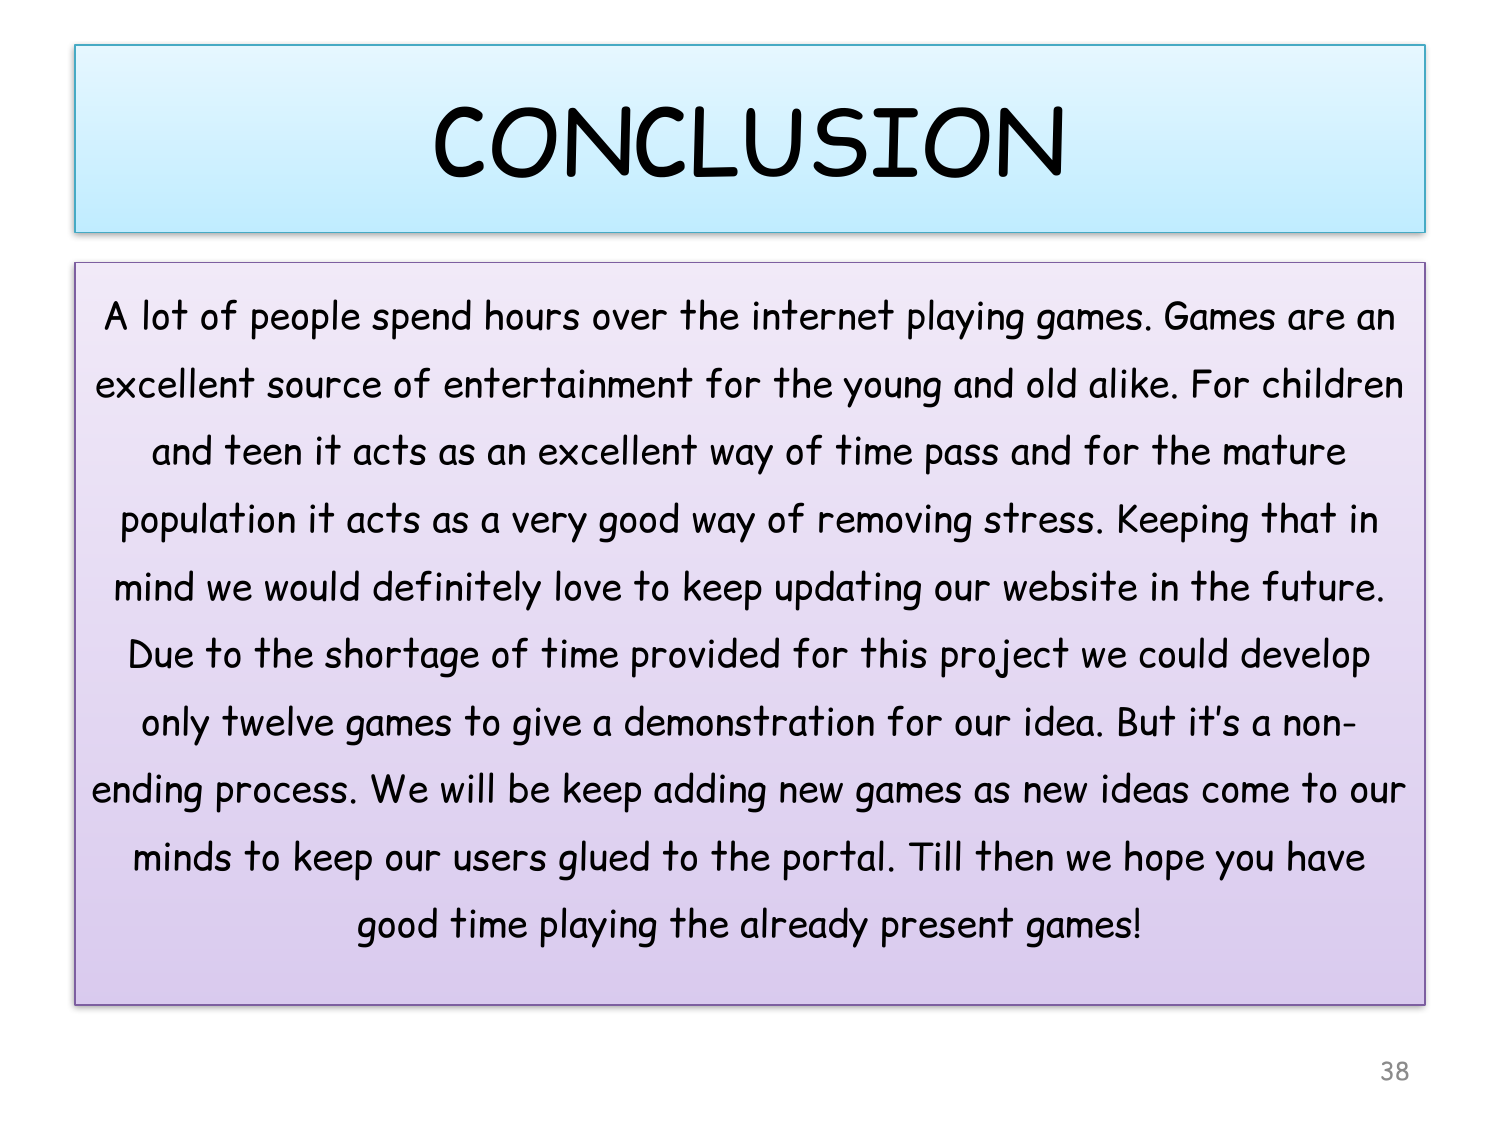

# CONCLUSION
A lot of people spend hours over the internet playing games. Games are an excellent source of entertainment for the young and old alike. For children and teen it acts as an excellent way of time pass and for the mature population it acts as a very good way of removing stress. Keeping that in mind we would definitely love to keep updating our website in the future. Due to the shortage of time provided for this project we could develop only twelve games to give a demonstration for our idea. But it’s a non-ending process. We will be keep adding new games as new ideas come to our minds to keep our users glued to the portal. Till then we hope you have good time playing the already present games!

38